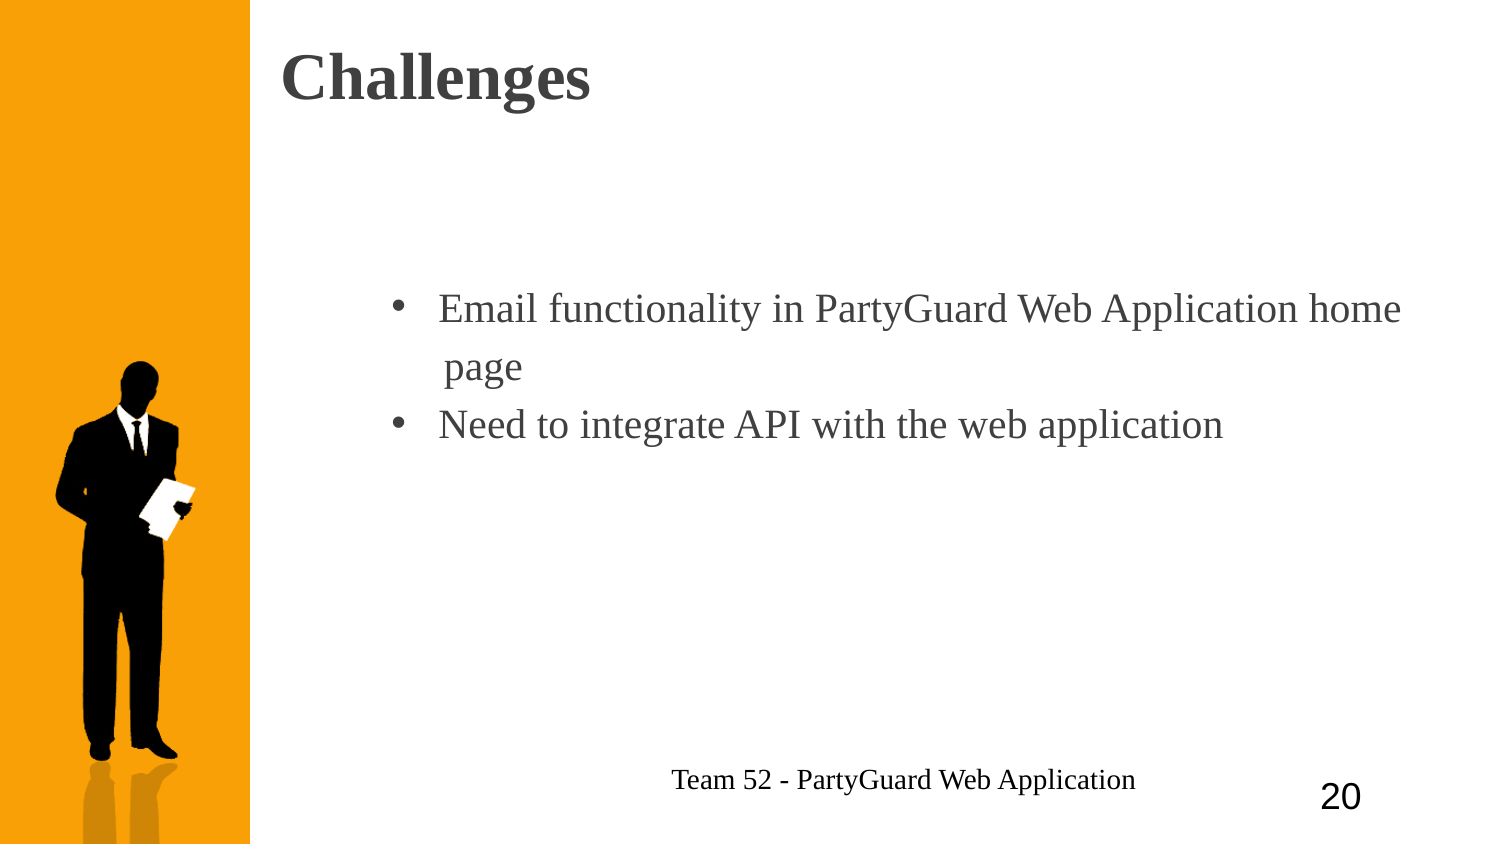

# Challenges
Email functionality in PartyGuard Web Application home
     page
Need to integrate API with the web application
Team 52 - PartyGuard Web Application
20